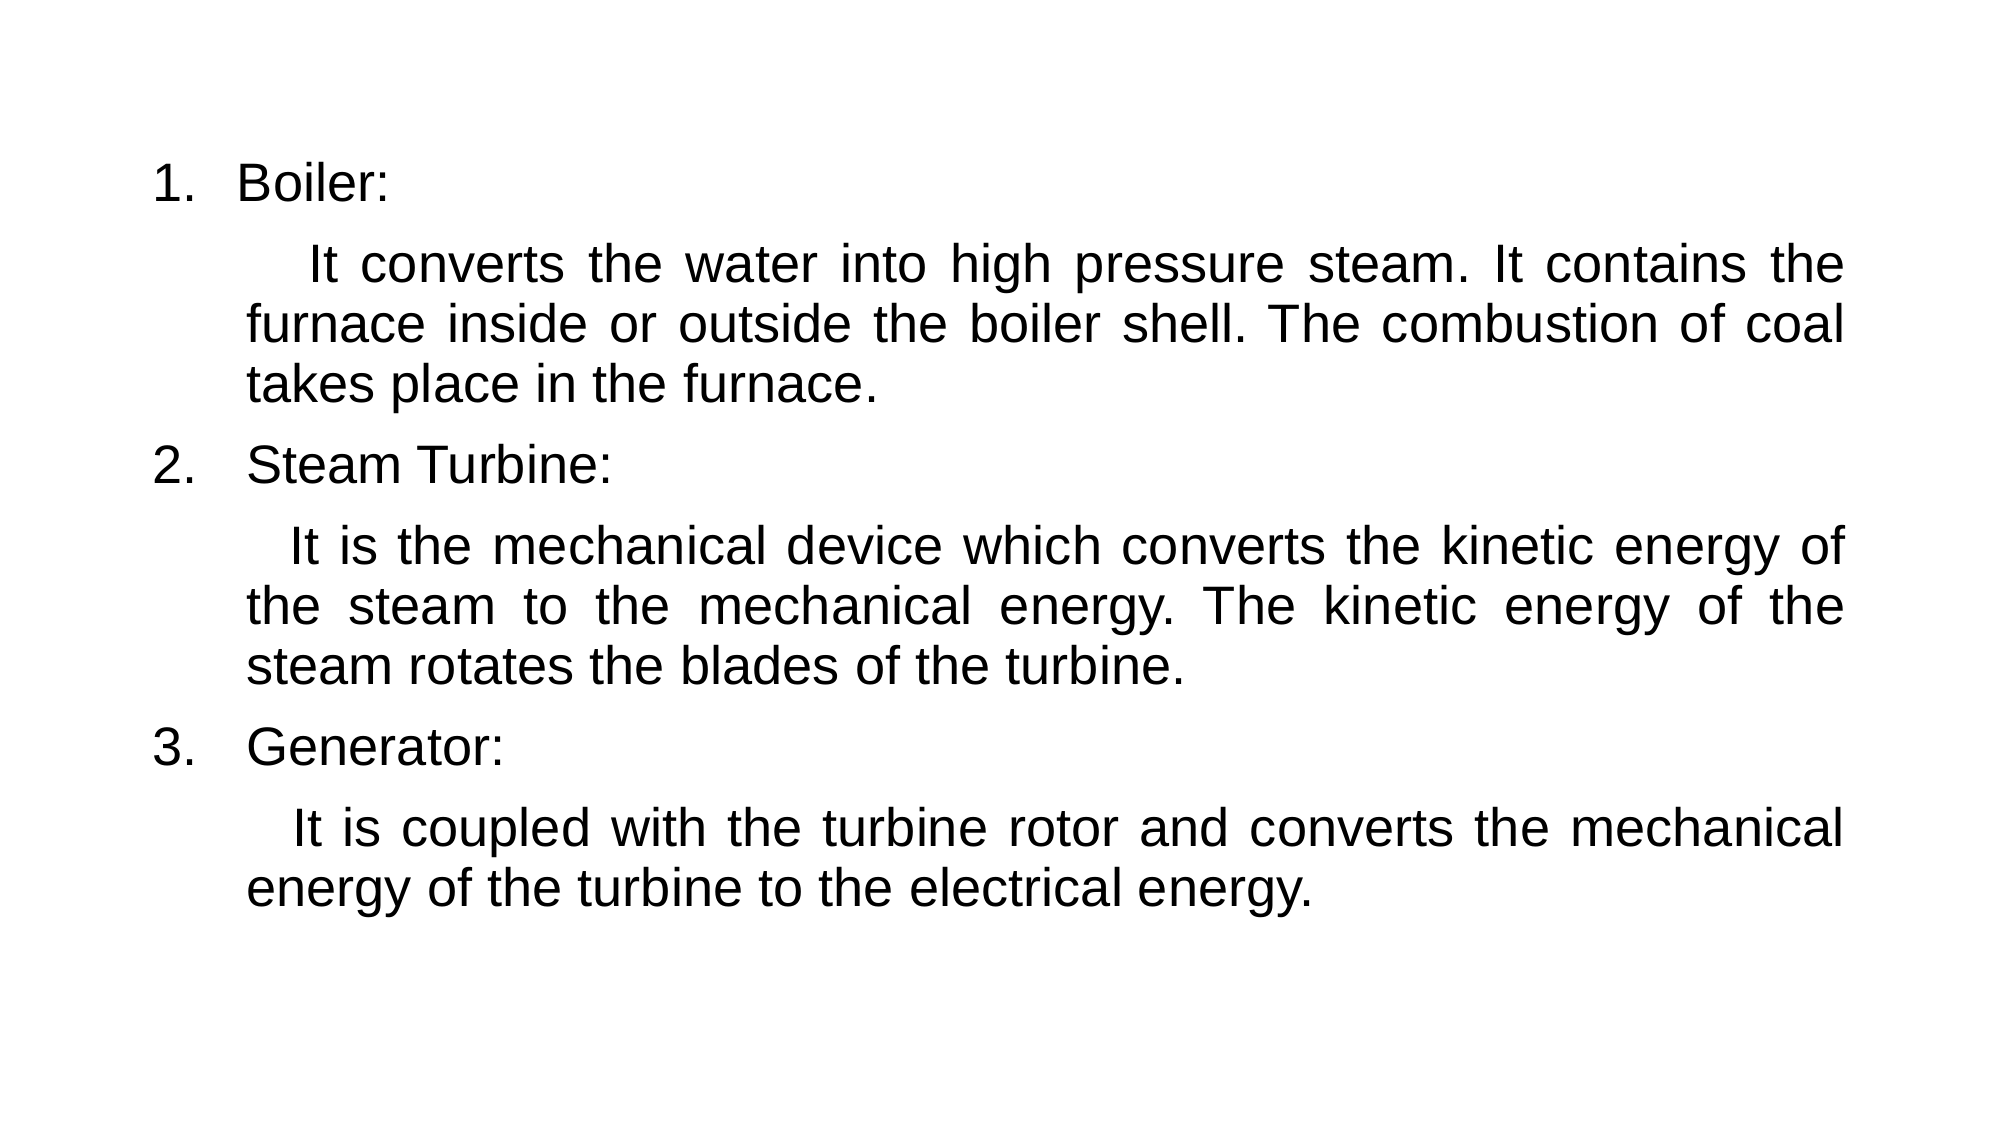

Boiler:
       It converts the water into high pressure steam. It contains the furnace inside or outside the boiler shell. The combustion of coal takes place in the furnace.
Steam Turbine:
       It is the mechanical device which converts the kinetic energy of the steam to the mechanical energy. The kinetic energy of the steam rotates the blades of the turbine.
Generator:
       It is coupled with the turbine rotor and converts the mechanical energy of the turbine to the electrical energy.